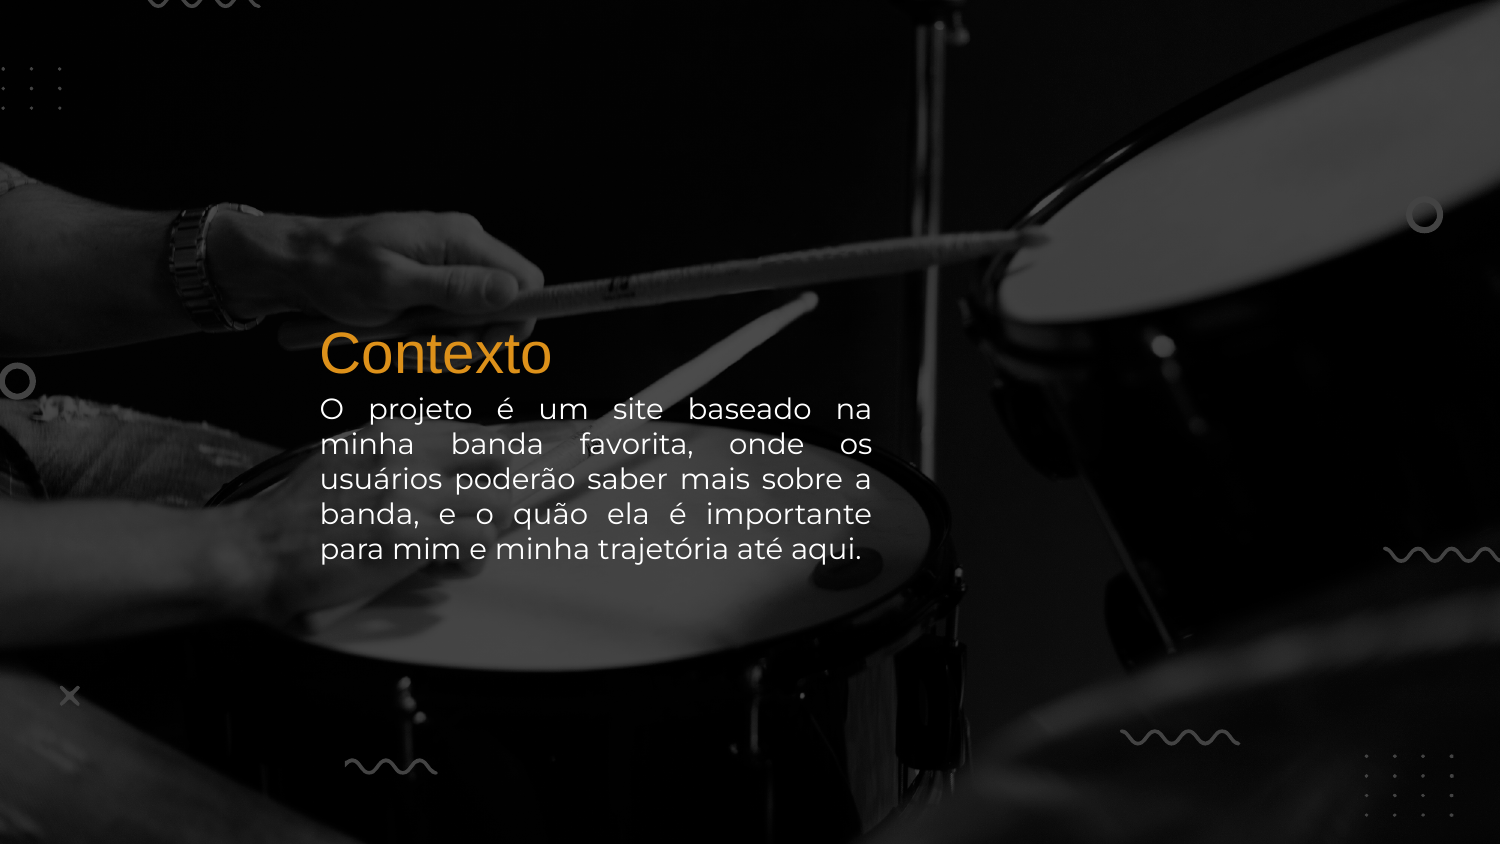

# Contexto
O projeto é um site baseado na minha banda favorita, onde os usuários poderão saber mais sobre a banda, e o quão ela é importante para mim e minha trajetória até aqui.